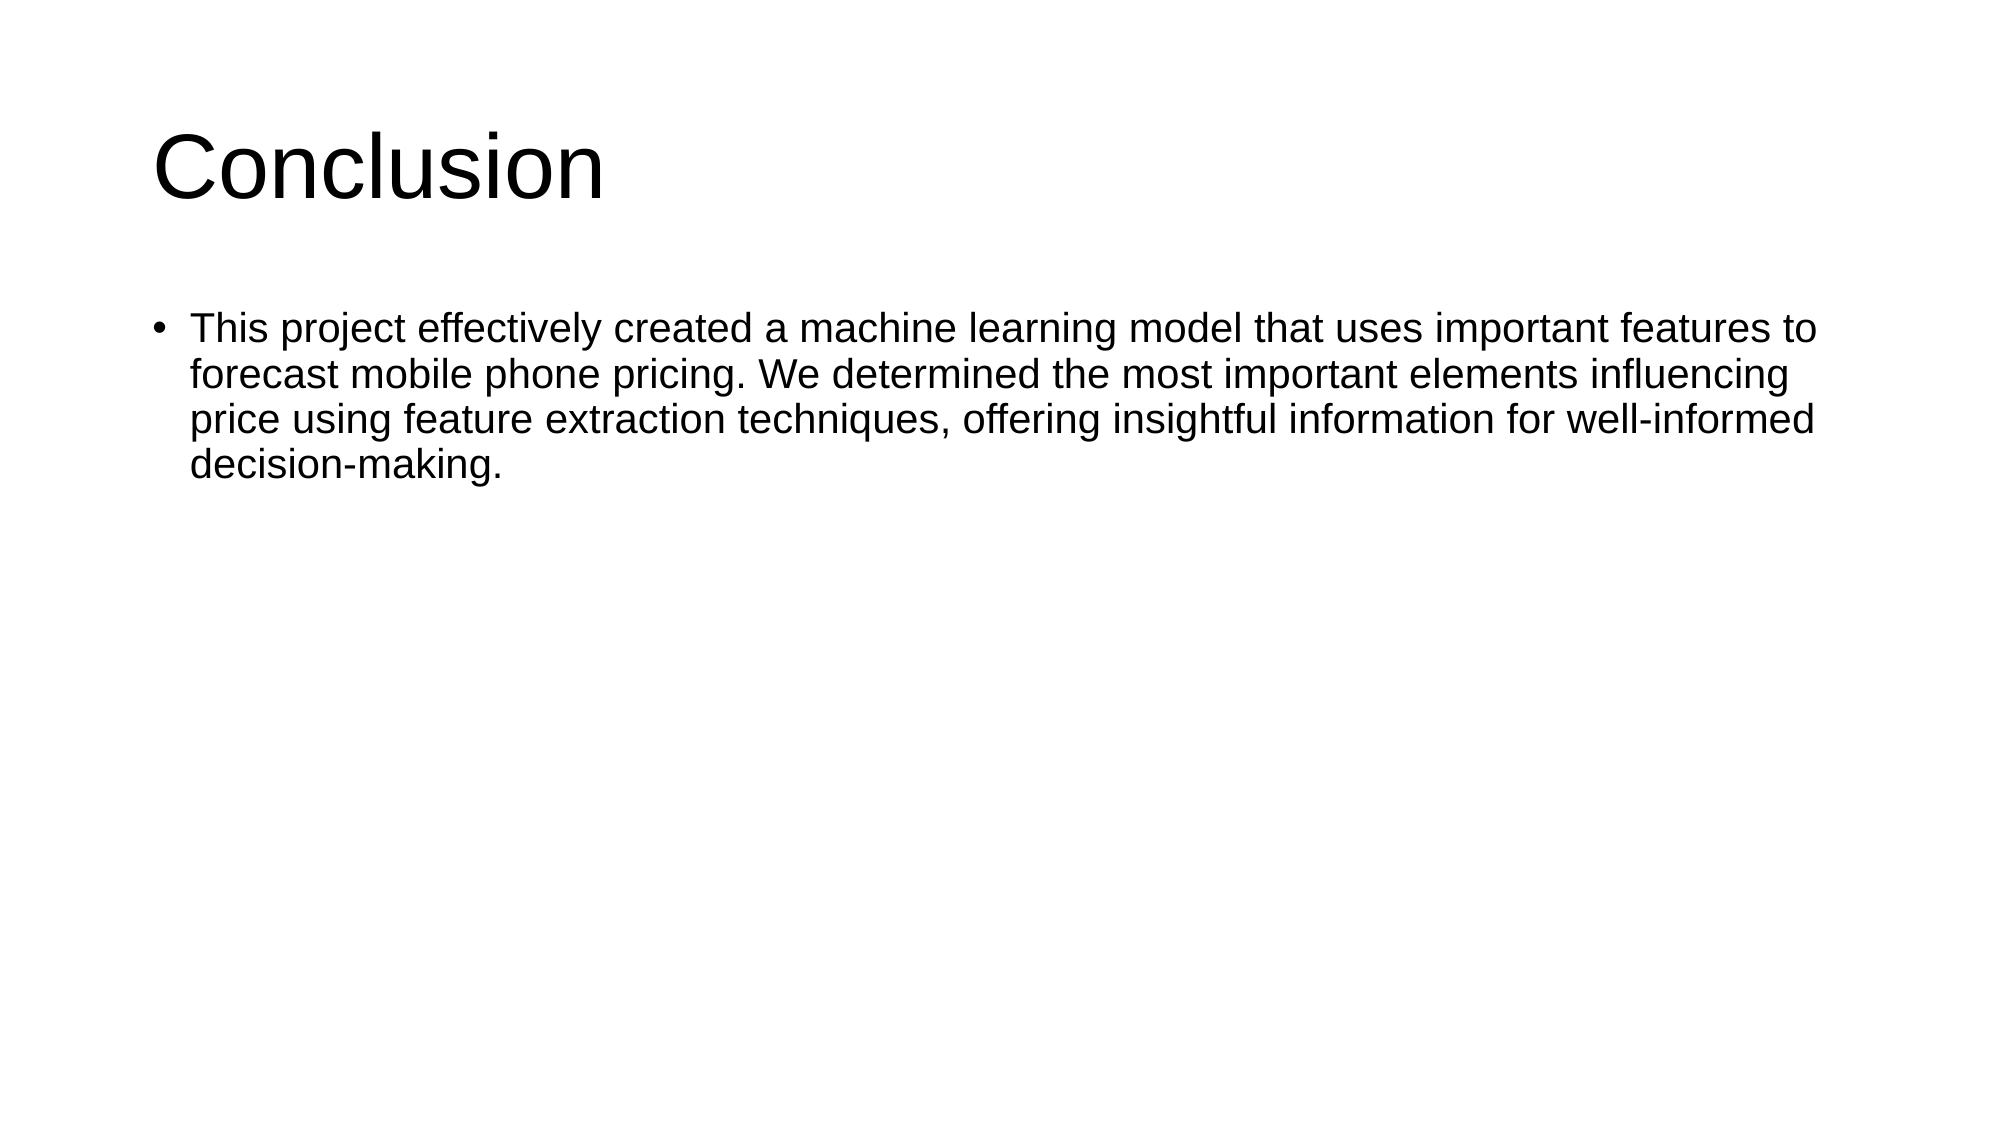

# Conclusion
This project effectively created a machine learning model that uses important features to forecast mobile phone pricing. We determined the most important elements influencing price using feature extraction techniques, offering insightful information for well-informed decision-making.